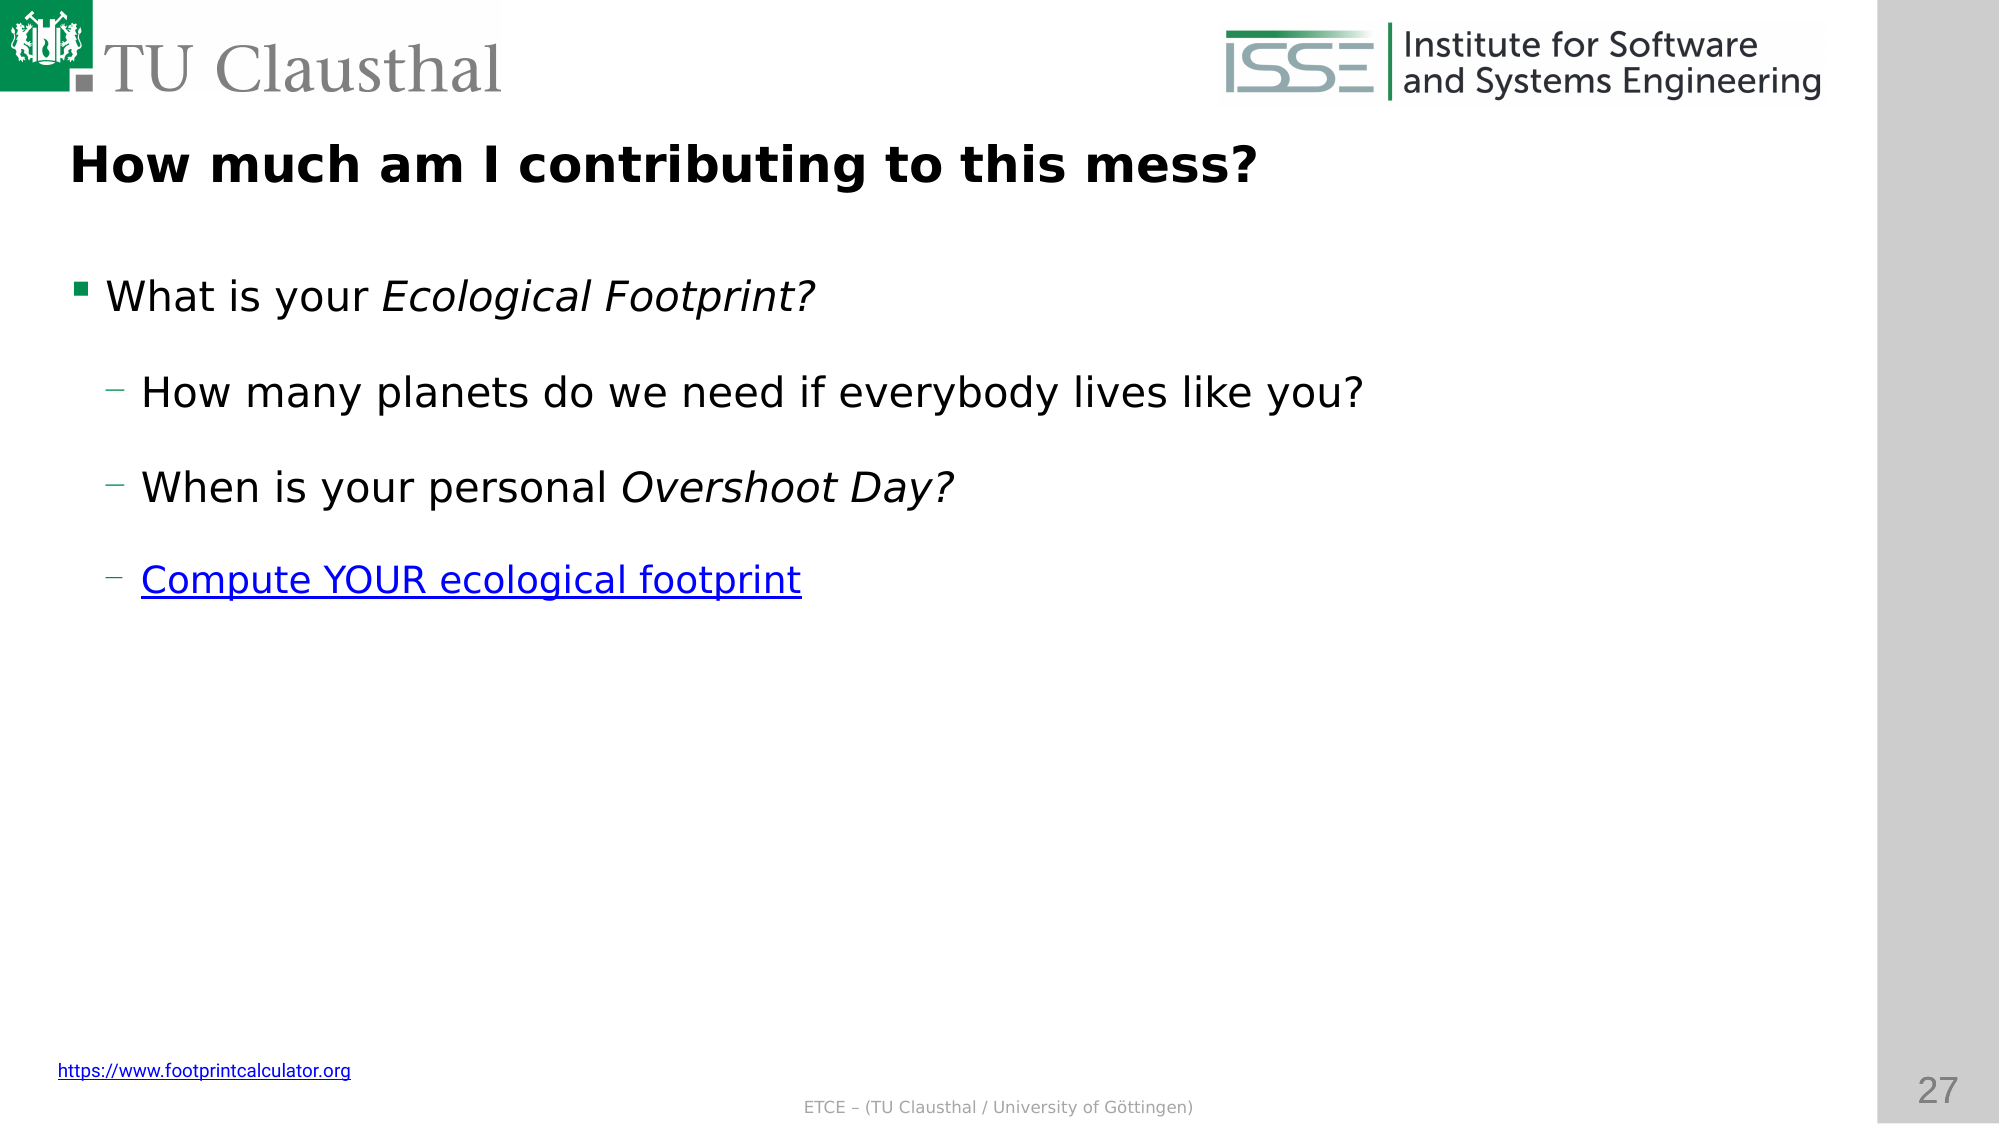

How much am I contributing to this mess?
What is your Ecological Footprint?
How many planets do we need if everybody lives like you?
When is your personal Overshoot Day?
Compute YOUR ecological footprint
https://www.footprintcalculator.org